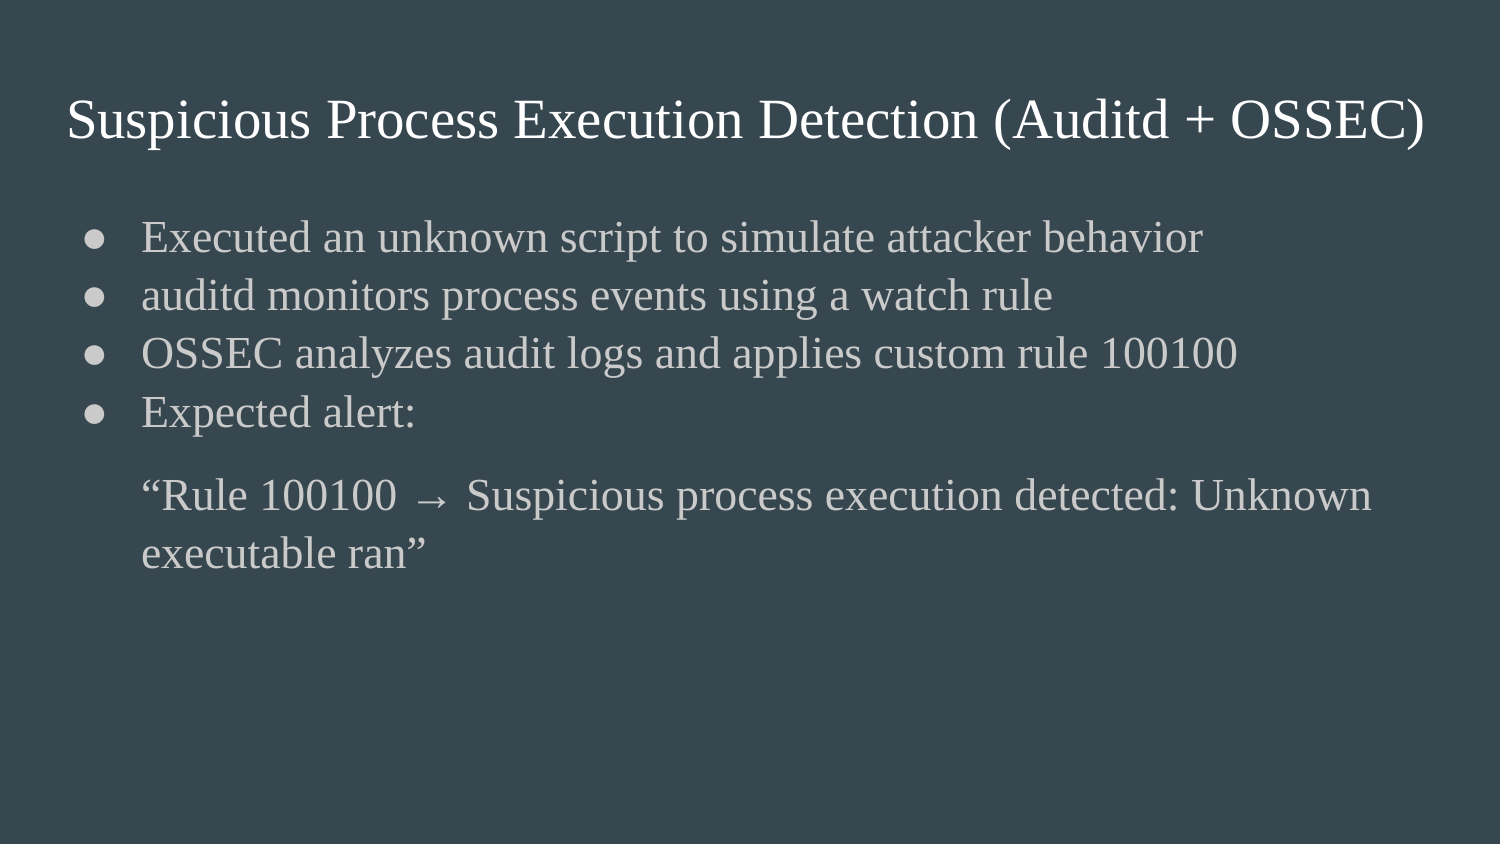

# Suspicious Process Execution Detection (Auditd + OSSEC)
Executed an unknown script to simulate attacker behavior
auditd monitors process events using a watch rule
OSSEC analyzes audit logs and applies custom rule 100100
Expected alert:
“Rule 100100 → Suspicious process execution detected: Unknown executable ran”